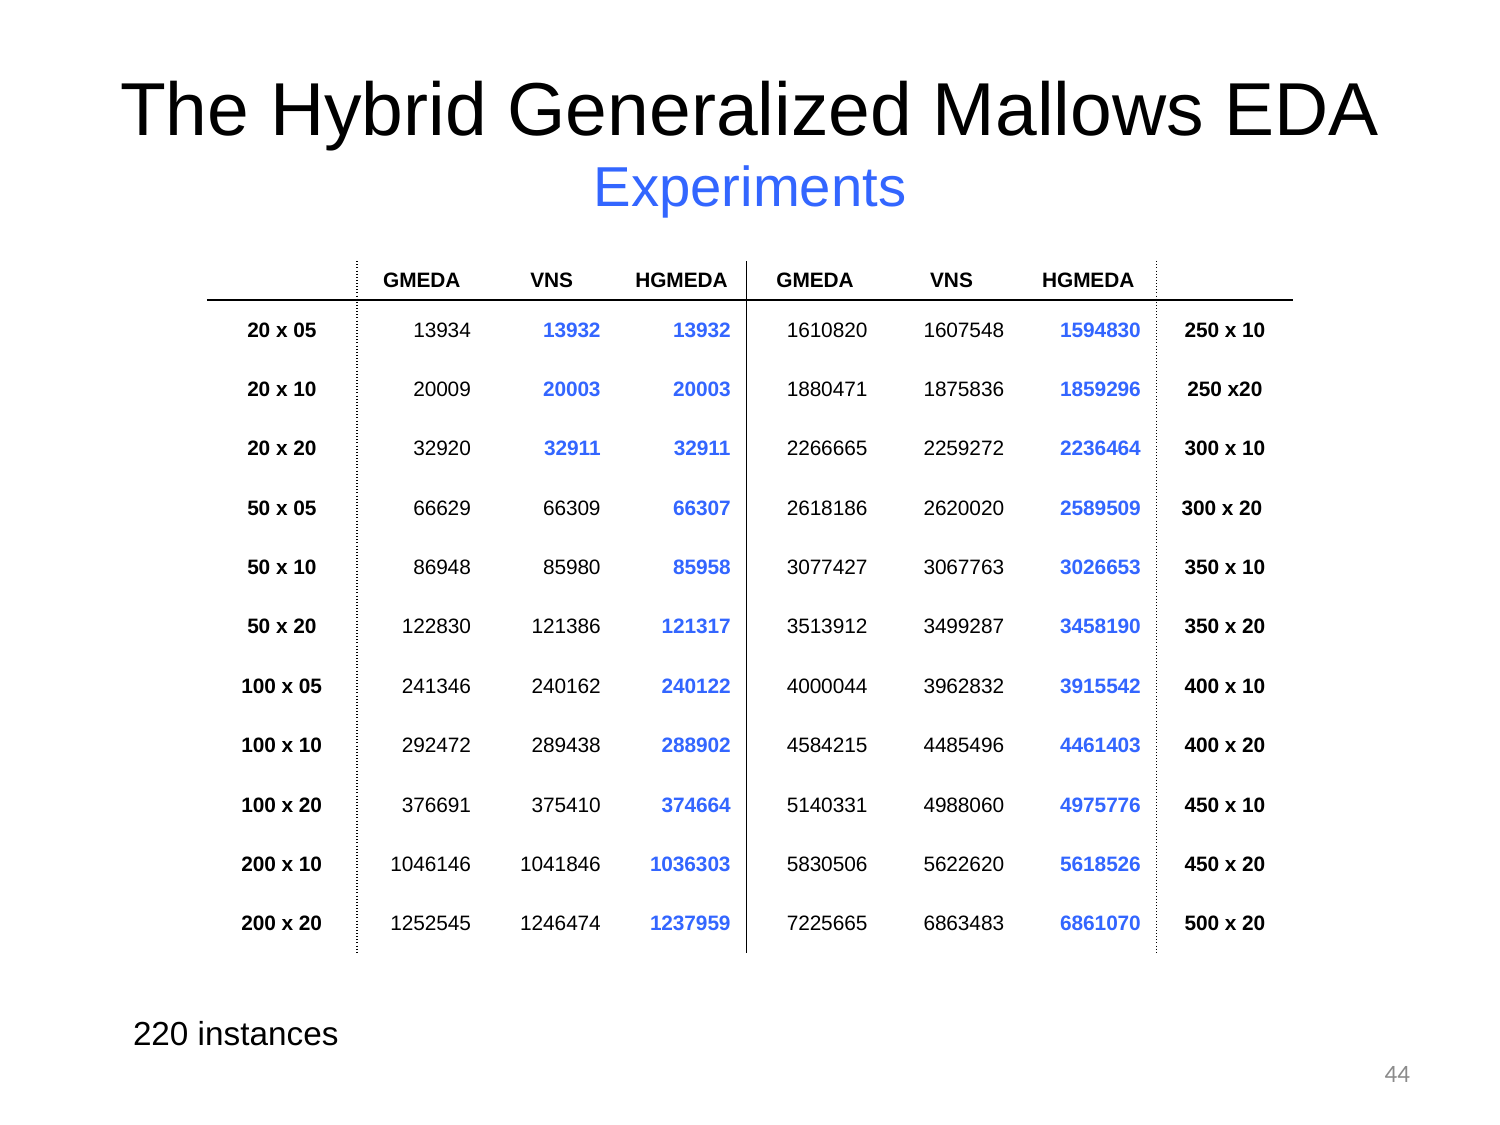

# The Hybrid Generalized Mallows EDA Experiments
|  | GMEDA | VNS | HGMEDA | GMEDA | VNS | HGMEDA |  |
| --- | --- | --- | --- | --- | --- | --- | --- |
| 20 x 05 | 13934 | 13932 | 13932 | 1610820 | 1607548 | 1594830 | 250 x 10 |
| 20 x 10 | 20009 | 20003 | 20003 | 1880471 | 1875836 | 1859296 | 250 x20 |
| 20 x 20 | 32920 | 32911 | 32911 | 2266665 | 2259272 | 2236464 | 300 x 10 |
| 50 x 05 | 66629 | 66309 | 66307 | 2618186 | 2620020 | 2589509 | 300 x 20 |
| 50 x 10 | 86948 | 85980 | 85958 | 3077427 | 3067763 | 3026653 | 350 x 10 |
| 50 x 20 | 122830 | 121386 | 121317 | 3513912 | 3499287 | 3458190 | 350 x 20 |
| 100 x 05 | 241346 | 240162 | 240122 | 4000044 | 3962832 | 3915542 | 400 x 10 |
| 100 x 10 | 292472 | 289438 | 288902 | 4584215 | 4485496 | 4461403 | 400 x 20 |
| 100 x 20 | 376691 | 375410 | 374664 | 5140331 | 4988060 | 4975776 | 450 x 10 |
| 200 x 10 | 1046146 | 1041846 | 1036303 | 5830506 | 5622620 | 5618526 | 450 x 20 |
| 200 x 20 | 1252545 | 1246474 | 1237959 | 7225665 | 6863483 | 6861070 | 500 x 20 |
220 instances
44